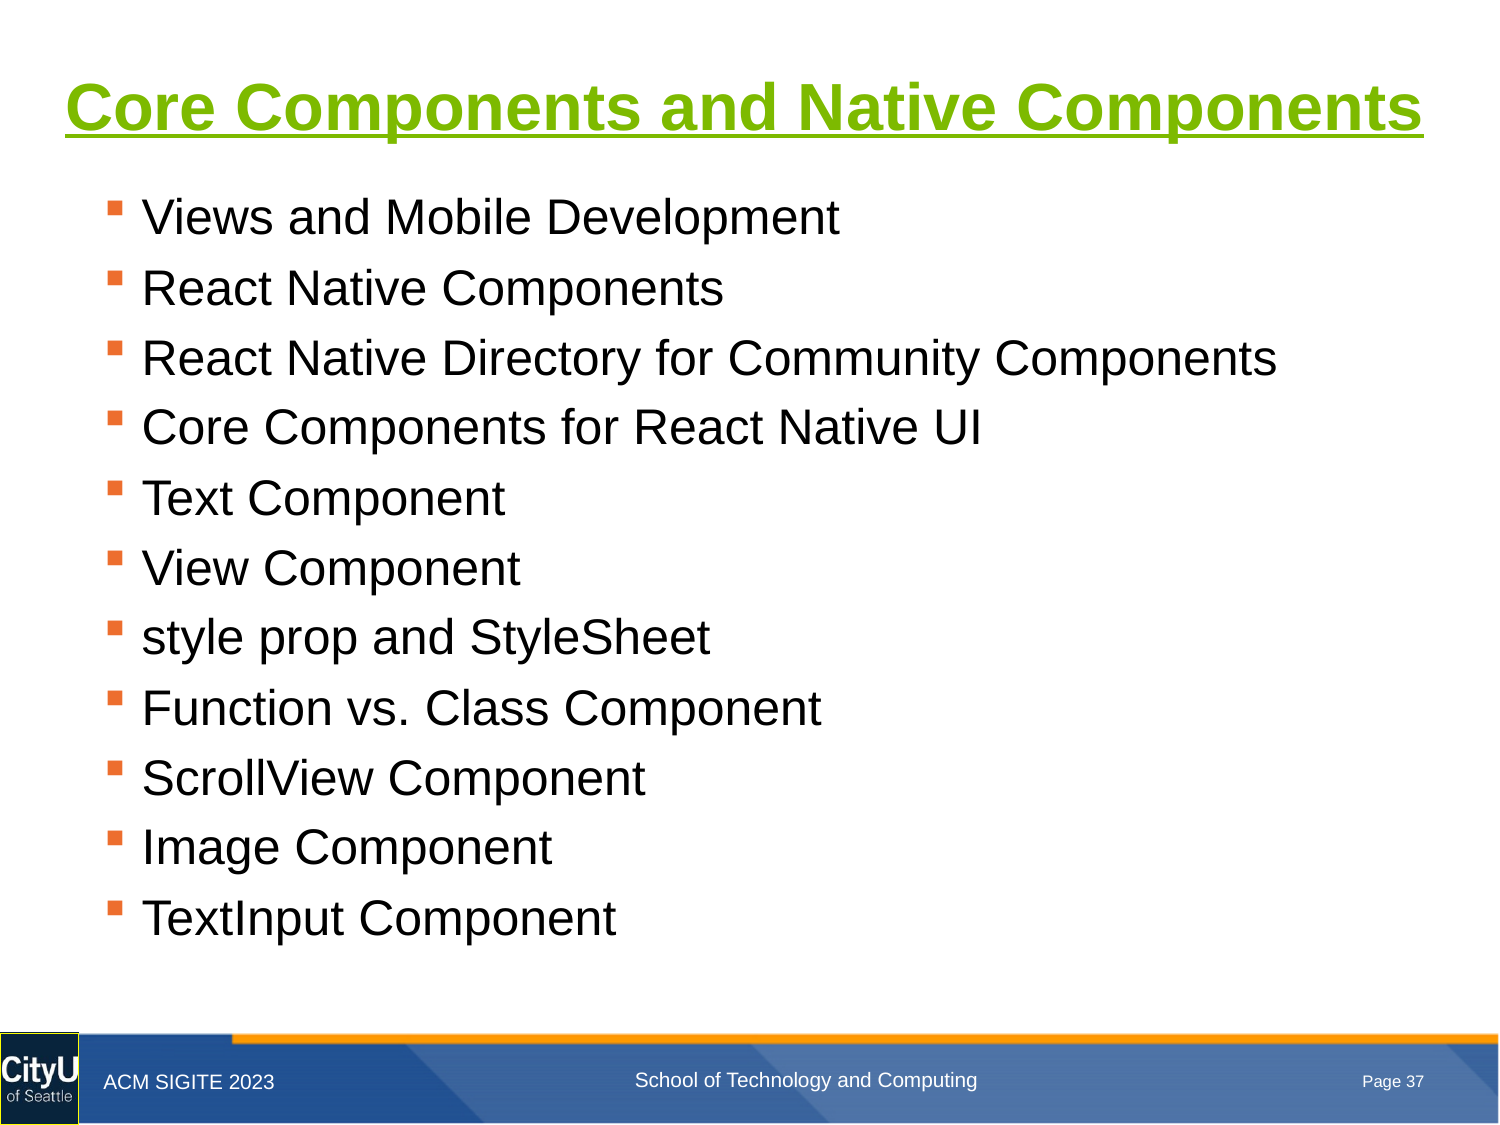

# Core Components and Native Components
Views and Mobile Development
React Native Components
React Native Directory for Community Components
Core Components for React Native UI
Text Component
View Component
style prop and StyleSheet
Function vs. Class Component
ScrollView Component
Image Component
TextInput Component